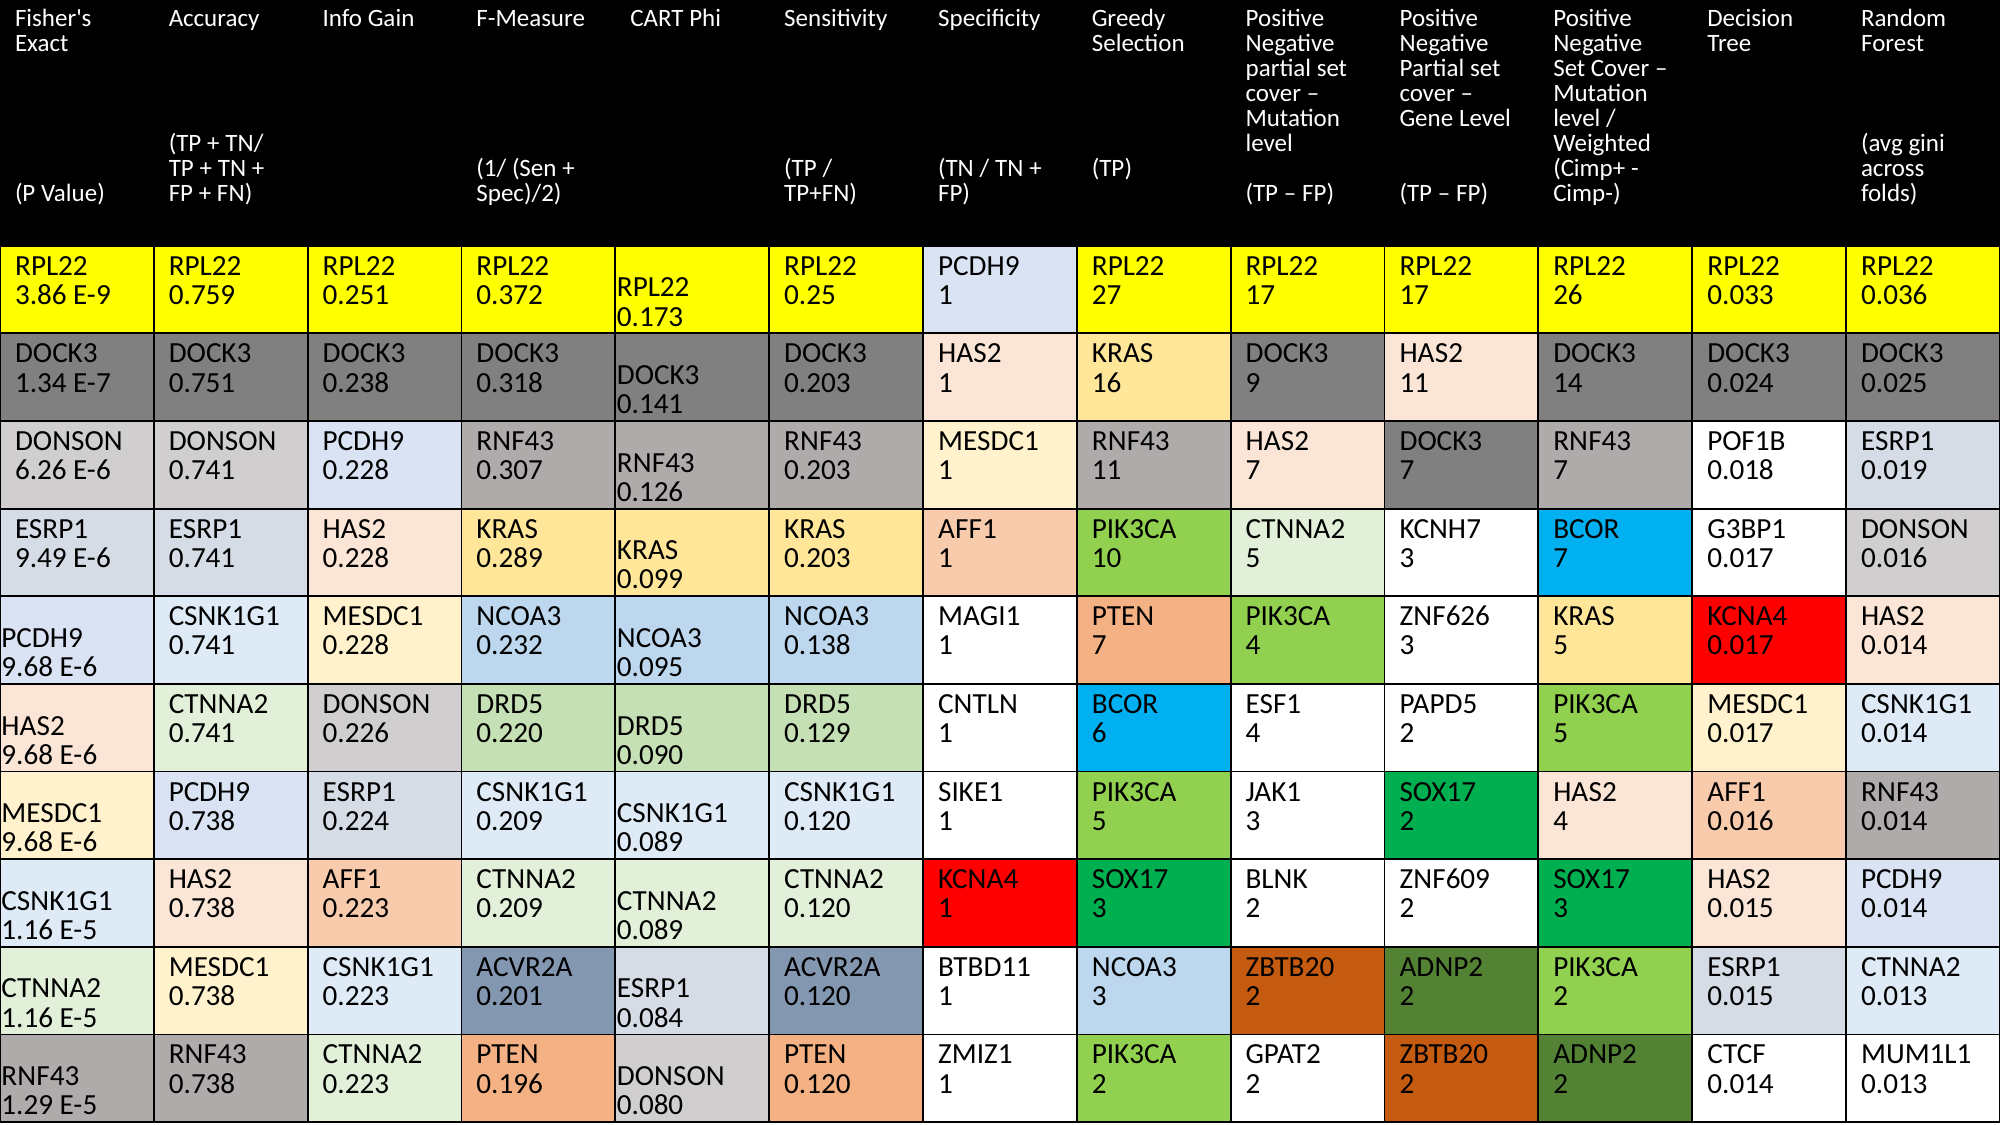

| Fisher's Exact (P Value) | Accuracy (TP + TN/ TP + TN + FP + FN) | Info Gain | F-Measure (1/ (Sen + Spec)/2) | CART Phi | Sensitivity (TP / TP+FN) | Specificity (TN / TN + FP) | Greedy Selection (TP) | Positive Negative partial set cover – Mutation level (TP – FP) | Positive Negative Partial set cover – Gene Level (TP – FP) | Positive Negative Set Cover – Mutation level / Weighted (Cimp+ - Cimp-) | Decision Tree | Random Forest (avg gini across folds) |
| --- | --- | --- | --- | --- | --- | --- | --- | --- | --- | --- | --- | --- |
| RPL22 3.86 E-9 | RPL22 0.759 | RPL22 0.251 | RPL22 0.372 | RPL22 0.173 | RPL22 0.25 | PCDH9 1 | RPL22 27 | RPL22 17 | RPL22 17 | RPL22 26 | RPL22 0.033 | RPL22 0.036 |
| DOCK3 1.34 E-7 | DOCK3 0.751 | DOCK3 0.238 | DOCK3 0.318 | DOCK3 0.141 | DOCK3 0.203 | HAS2 1 | KRAS 16 | DOCK3 9 | HAS2 11 | DOCK3 14 | DOCK3 0.024 | DOCK3 0.025 |
| DONSON 6.26 E-6 | DONSON 0.741 | PCDH9 0.228 | RNF43 0.307 | RNF43 0.126 | RNF43 0.203 | MESDC1 1 | RNF43 11 | HAS2 7 | DOCK3 7 | RNF43 7 | POF1B 0.018 | ESRP1 0.019 |
| ESRP1 9.49 E-6 | ESRP1 0.741 | HAS2 0.228 | KRAS 0.289 | KRAS 0.099 | KRAS 0.203 | AFF1 1 | PIK3CA 10 | CTNNA2 5 | KCNH7 3 | BCOR 7 | G3BP1 0.017 | DONSON 0.016 |
| PCDH9 9.68 E-6 | CSNK1G1 0.741 | MESDC1 0.228 | NCOA3 0.232 | NCOA3 0.095 | NCOA3 0.138 | MAGI1 1 | PTEN 7 | PIK3CA 4 | ZNF626 3 | KRAS 5 | KCNA4 0.017 | HAS2 0.014 |
| HAS2 9.68 E-6 | CTNNA2 0.741 | DONSON 0.226 | DRD5 0.220 | DRD5 0.090 | DRD5 0.129 | CNTLN 1 | BCOR 6 | ESF1 4 | PAPD5 2 | PIK3CA 5 | MESDC1 0.017 | CSNK1G1 0.014 |
| MESDC1 9.68 E-6 | PCDH9 0.738 | ESRP1 0.224 | CSNK1G1 0.209 | CSNK1G1 0.089 | CSNK1G1 0.120 | SIKE1 1 | PIK3CA 5 | JAK1 3 | SOX17 2 | HAS2 4 | AFF1 0.016 | RNF43 0.014 |
| CSNK1G1 1.16 E-5 | HAS2 0.738 | AFF1 0.223 | CTNNA2 0.209 | CTNNA2 0.089 | CTNNA2 0.120 | KCNA4 1 | SOX17 3 | BLNK 2 | ZNF609 2 | SOX17 3 | HAS2 0.015 | PCDH9 0.014 |
| CTNNA2 1.16 E-5 | MESDC1 0.738 | CSNK1G1 0.223 | ACVR2A 0.201 | ESRP1 0.084 | ACVR2A 0.120 | BTBD11 1 | NCOA3 3 | ZBTB20 2 | ADNP2 2 | PIK3CA 2 | ESRP1 0.015 | CTNNA2 0.013 |
| RNF43 1.29 E-5 | RNF43 0.738 | CTNNA2 0.223 | PTEN 0.196 | DONSON 0.080 | PTEN 0.120 | ZMIZ1 1 | PIK3CA 2 | GPAT2 2 | ZBTB20 2 | ADNP2 2 | CTCF 0.014 | MUM1L1 0.013 |